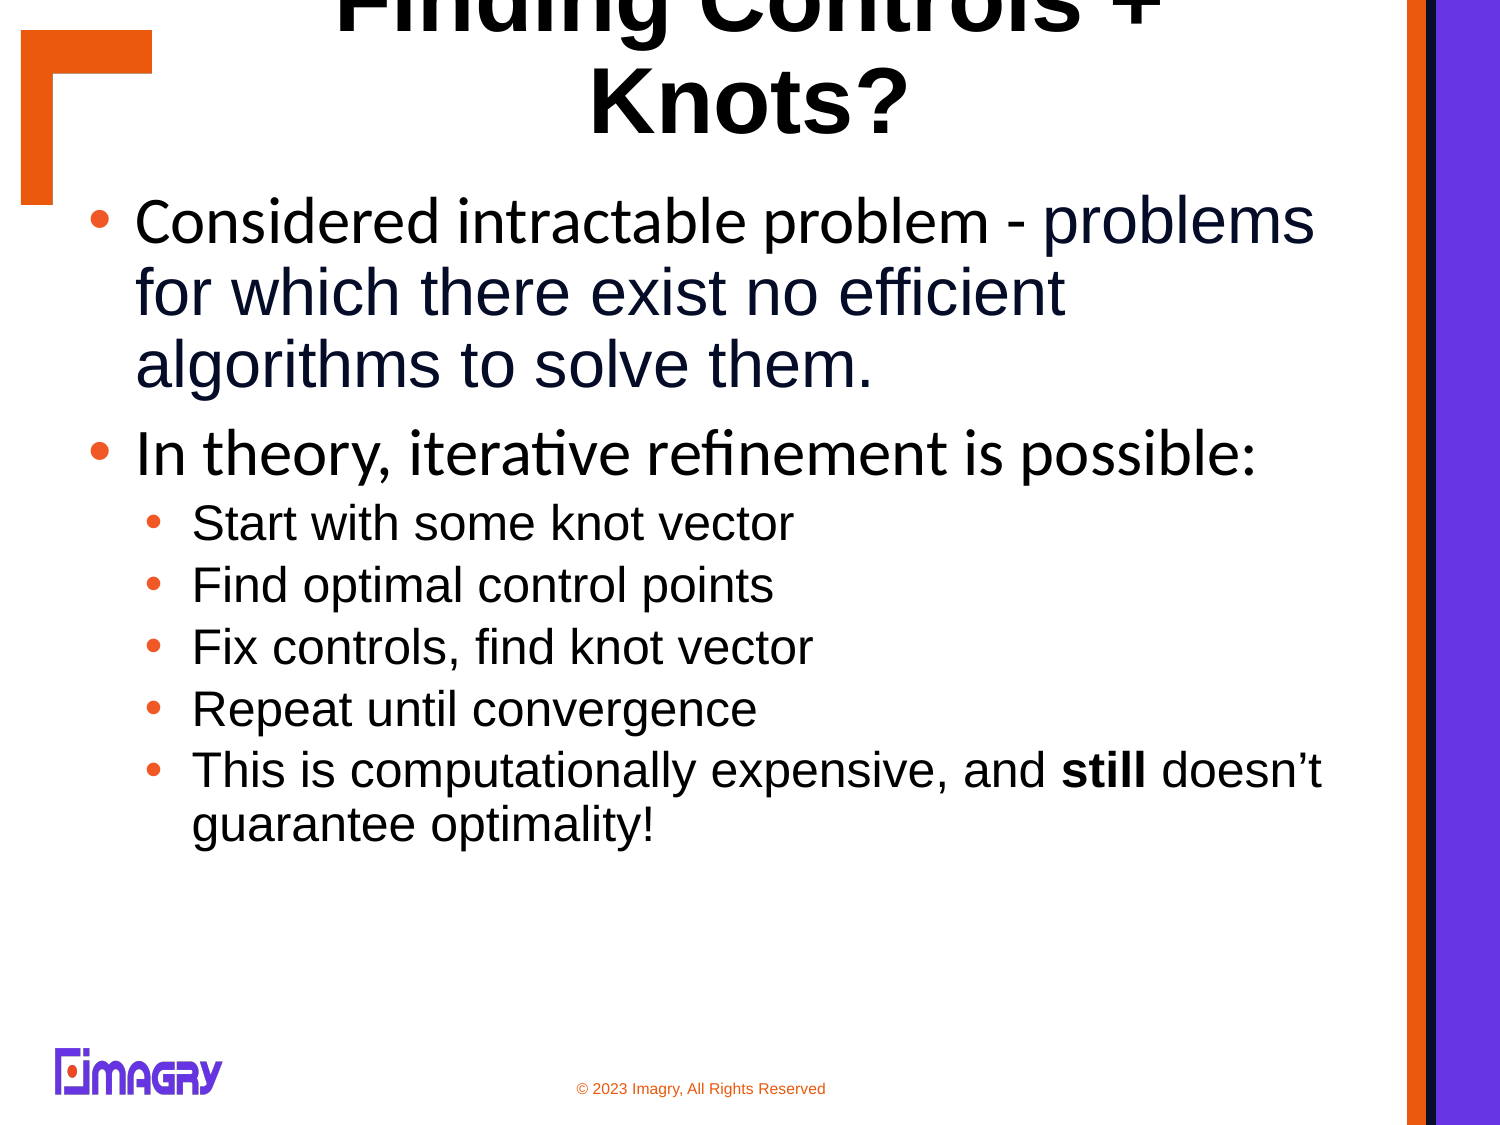

# Finding Controls + Knots?
Considered intractable problem - problems for which there exist no efficient algorithms to solve them.
In theory, iterative refinement is possible:
Start with some knot vector
Find optimal control points
Fix controls, find knot vector
Repeat until convergence
This is computationally expensive, and still doesn’t guarantee optimality!